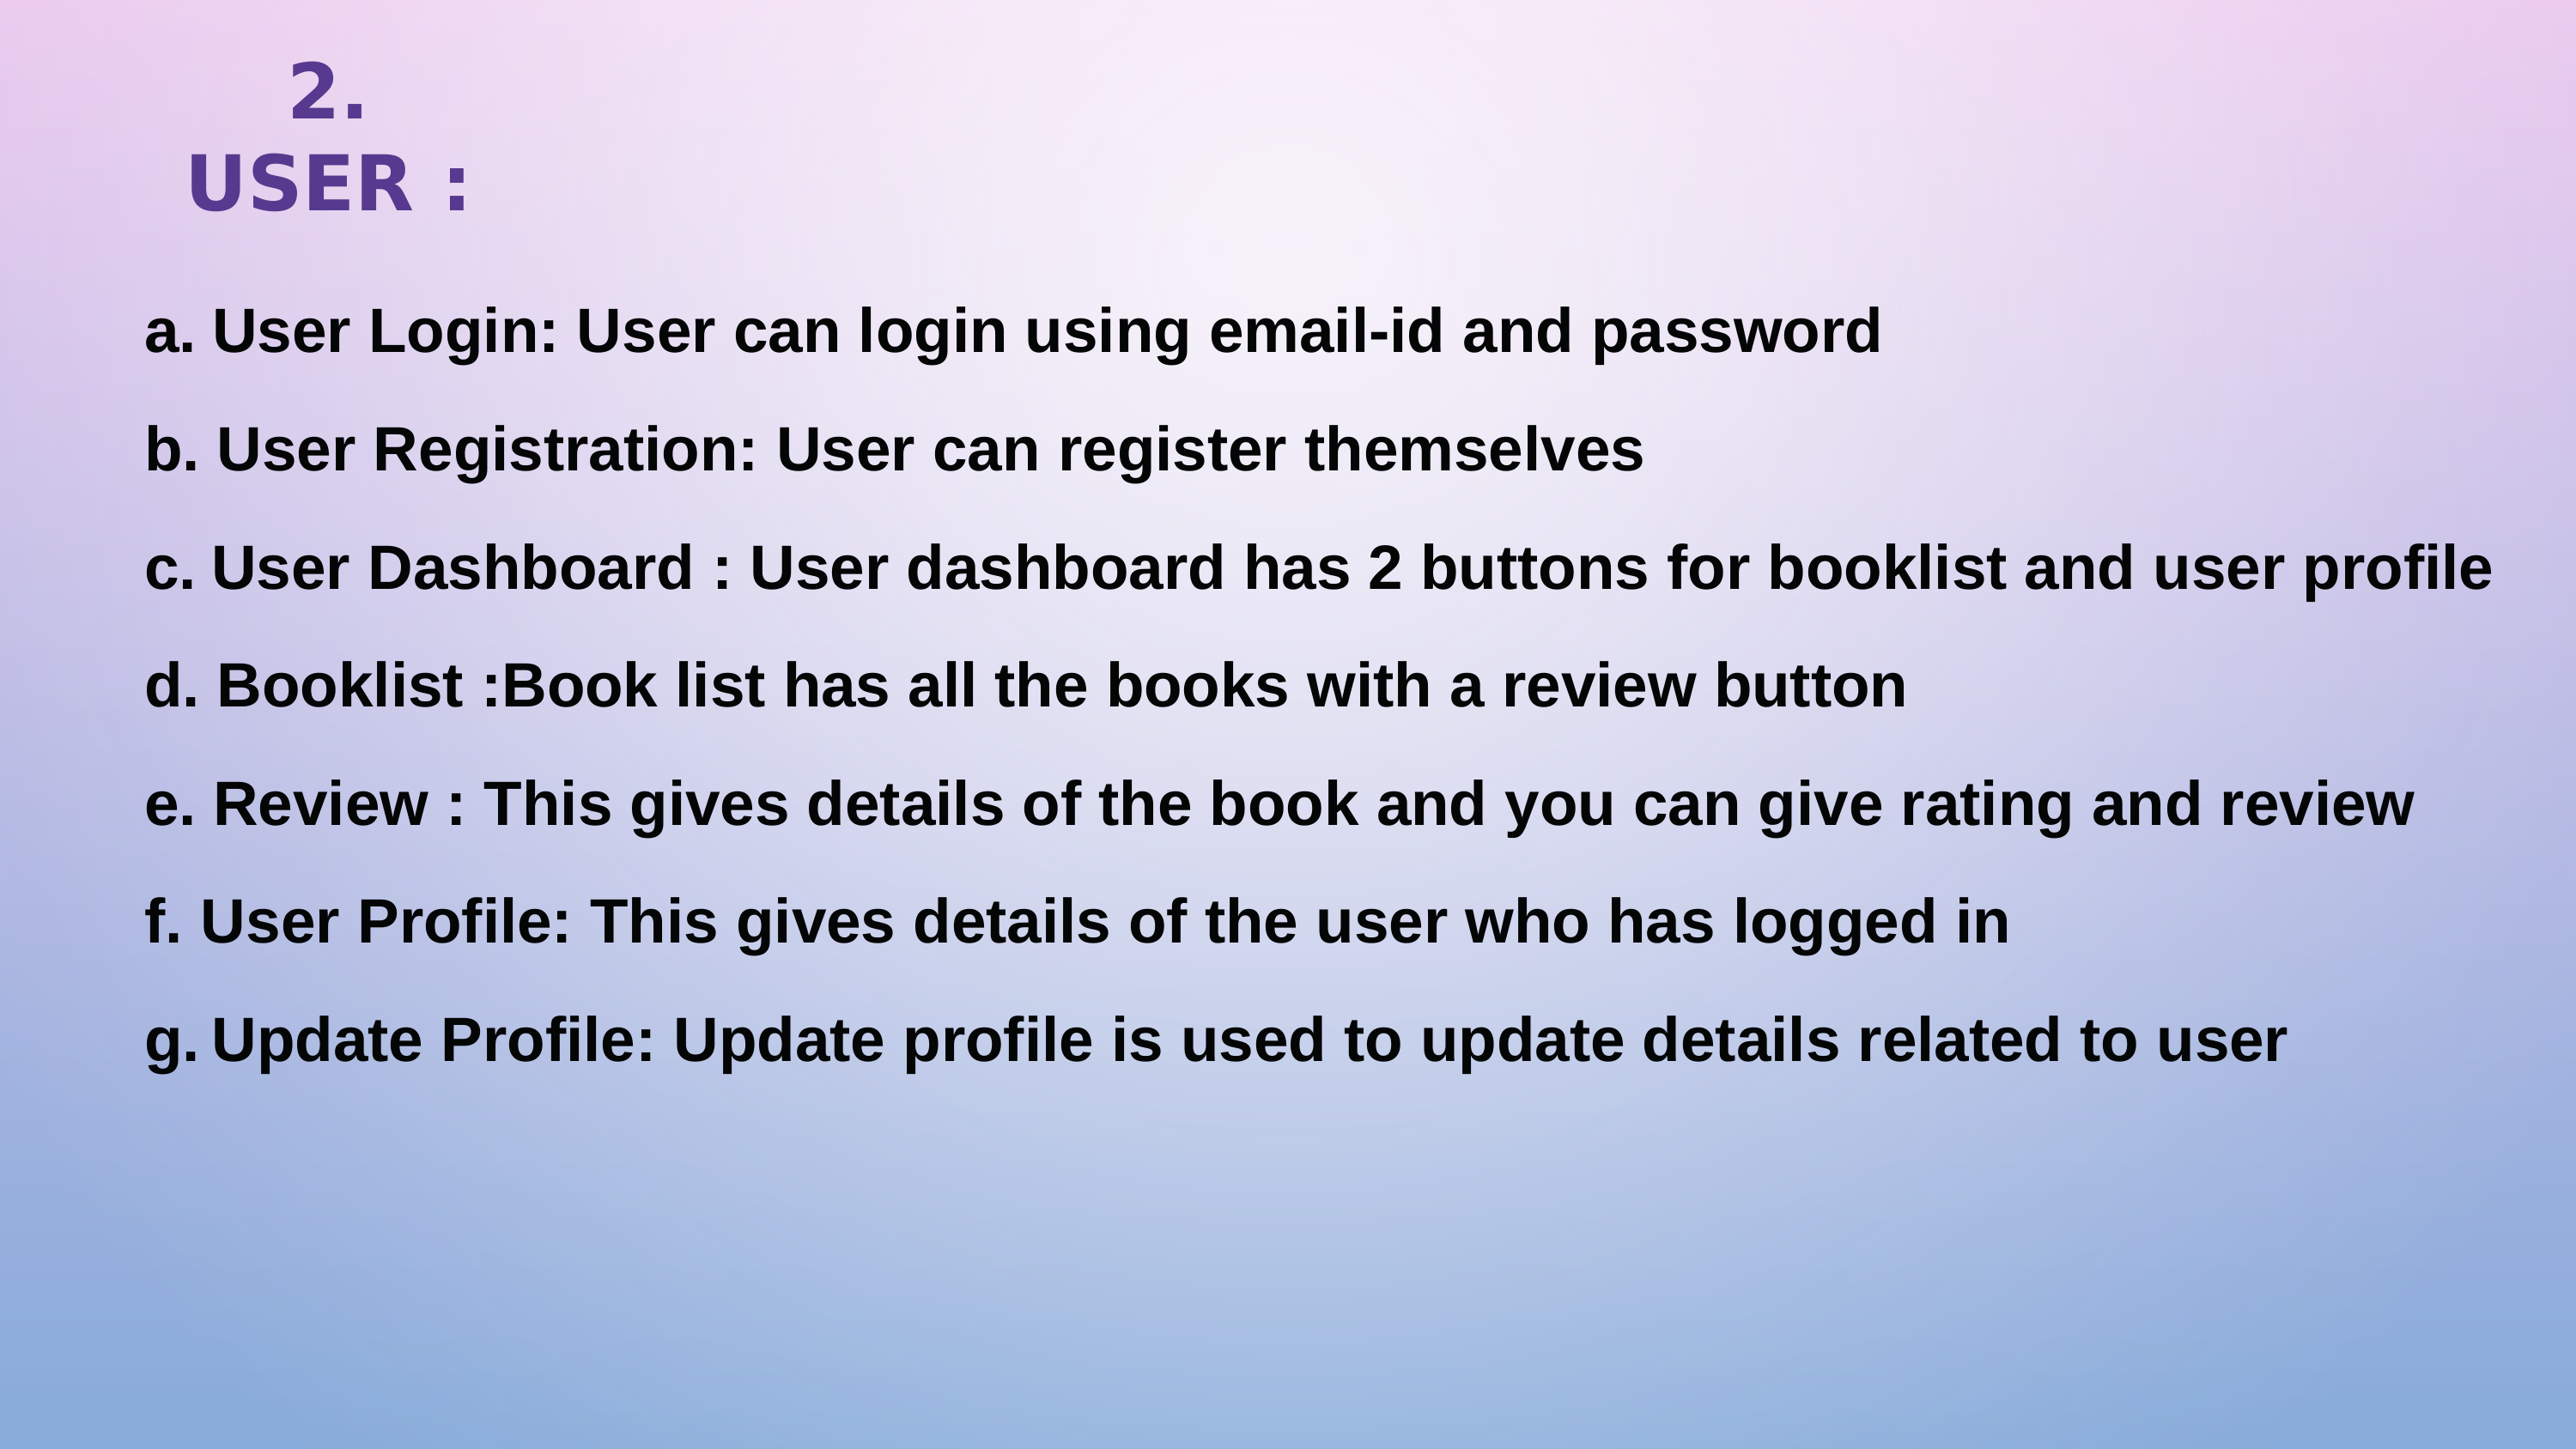

# 2. USER :
User Login: User can login using email-id and password
User Registration: User can register themselves
User Dashboard : User dashboard has 2 buttons for booklist and user profile
Booklist :Book list has all the books with a review button
Review : This gives details of the book and you can give rating and review
User Profile: This gives details of the user who has logged in
Update Profile: Update profile is used to update details related to user